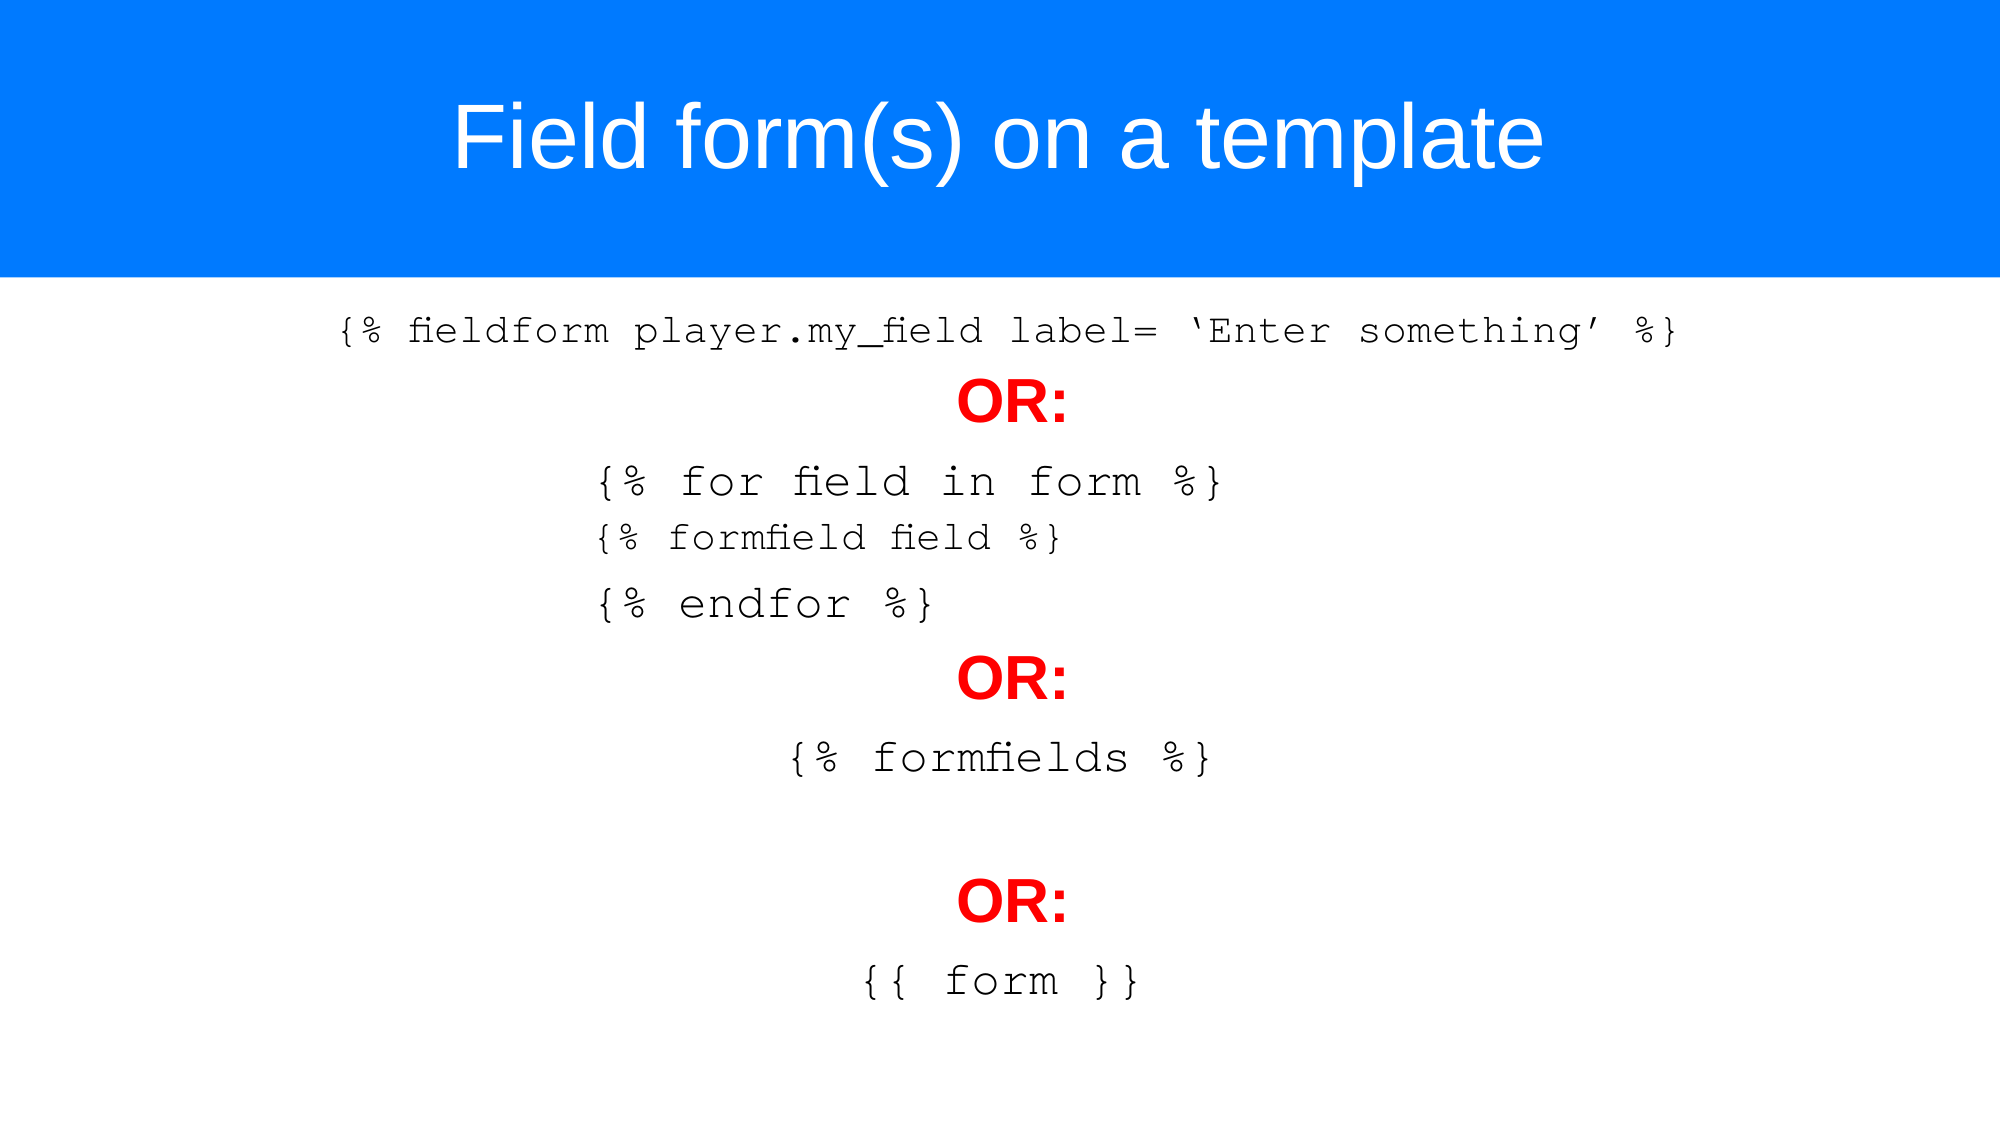

# Field form(s) on a template
{% fieldform player.my_field label= ‘Enter something’ %}
OR:
{% for field in form %}
		{% formfield field %}
{% endfor %}
OR:
{% formfields %}

OR:
{{ form }}